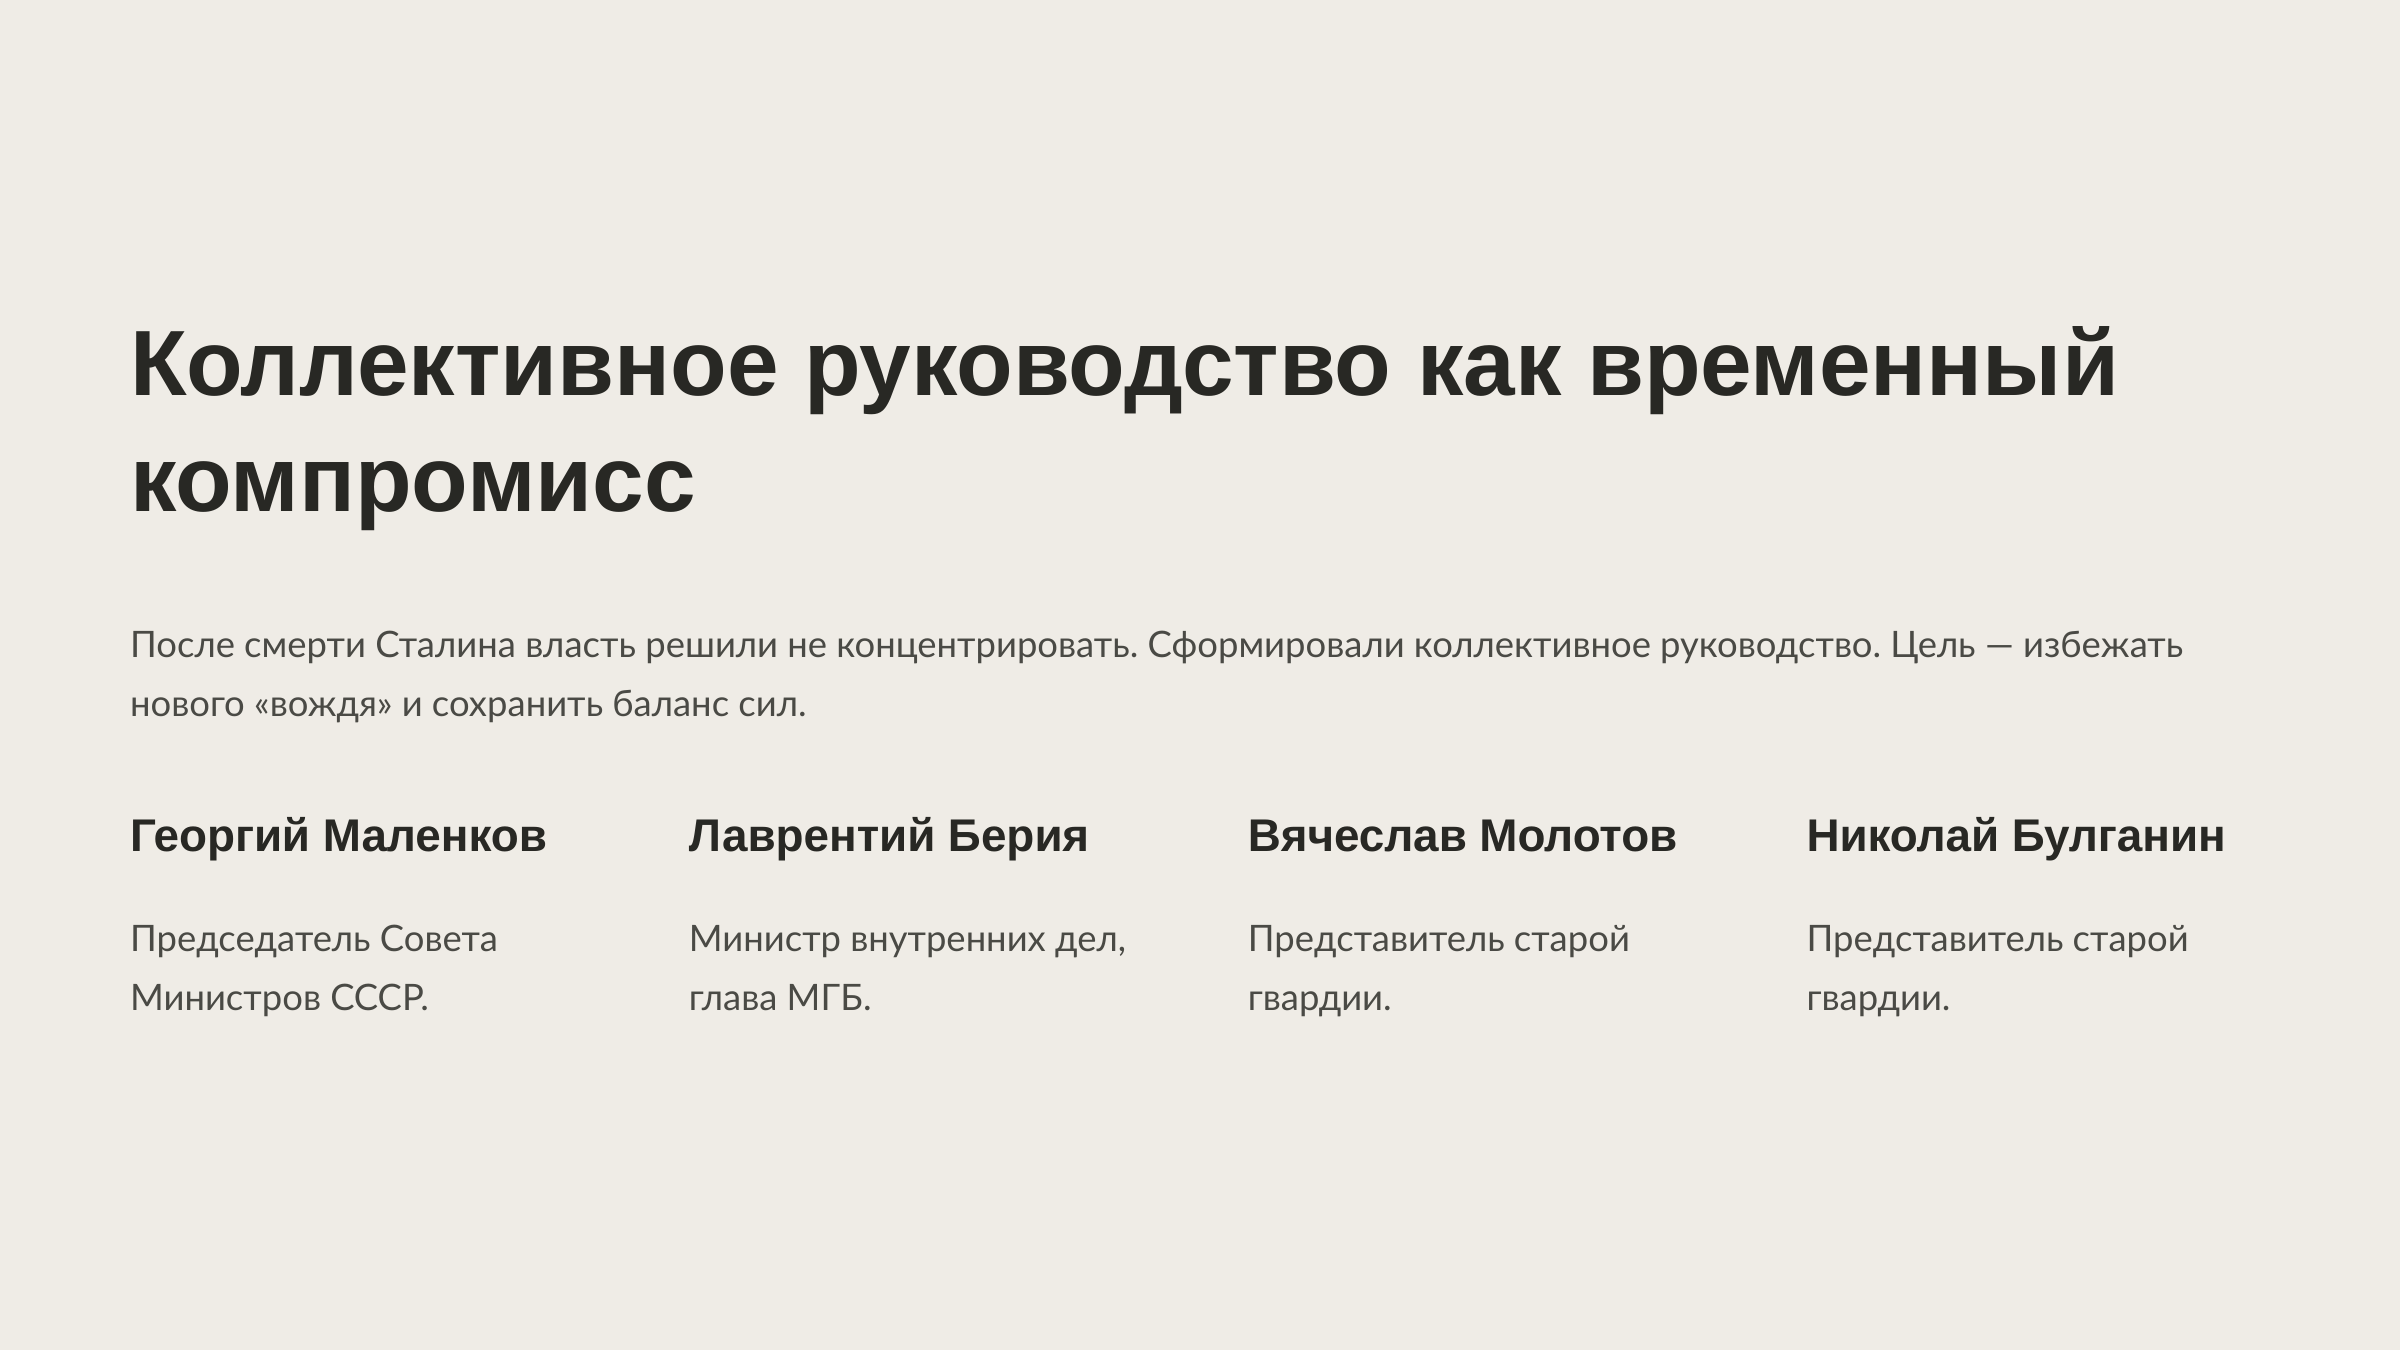

Коллективное руководство как временный компромисс
После смерти Сталина власть решили не концентрировать. Сформировали коллективное руководство. Цель — избежать нового «вождя» и сохранить баланс сил.
Георгий Маленков
Лаврентий Берия
Вячеслав Молотов
Николай Булганин
Председатель Совета Министров СССР.
Министр внутренних дел, глава МГБ.
Представитель старой гвардии.
Представитель старой гвардии.